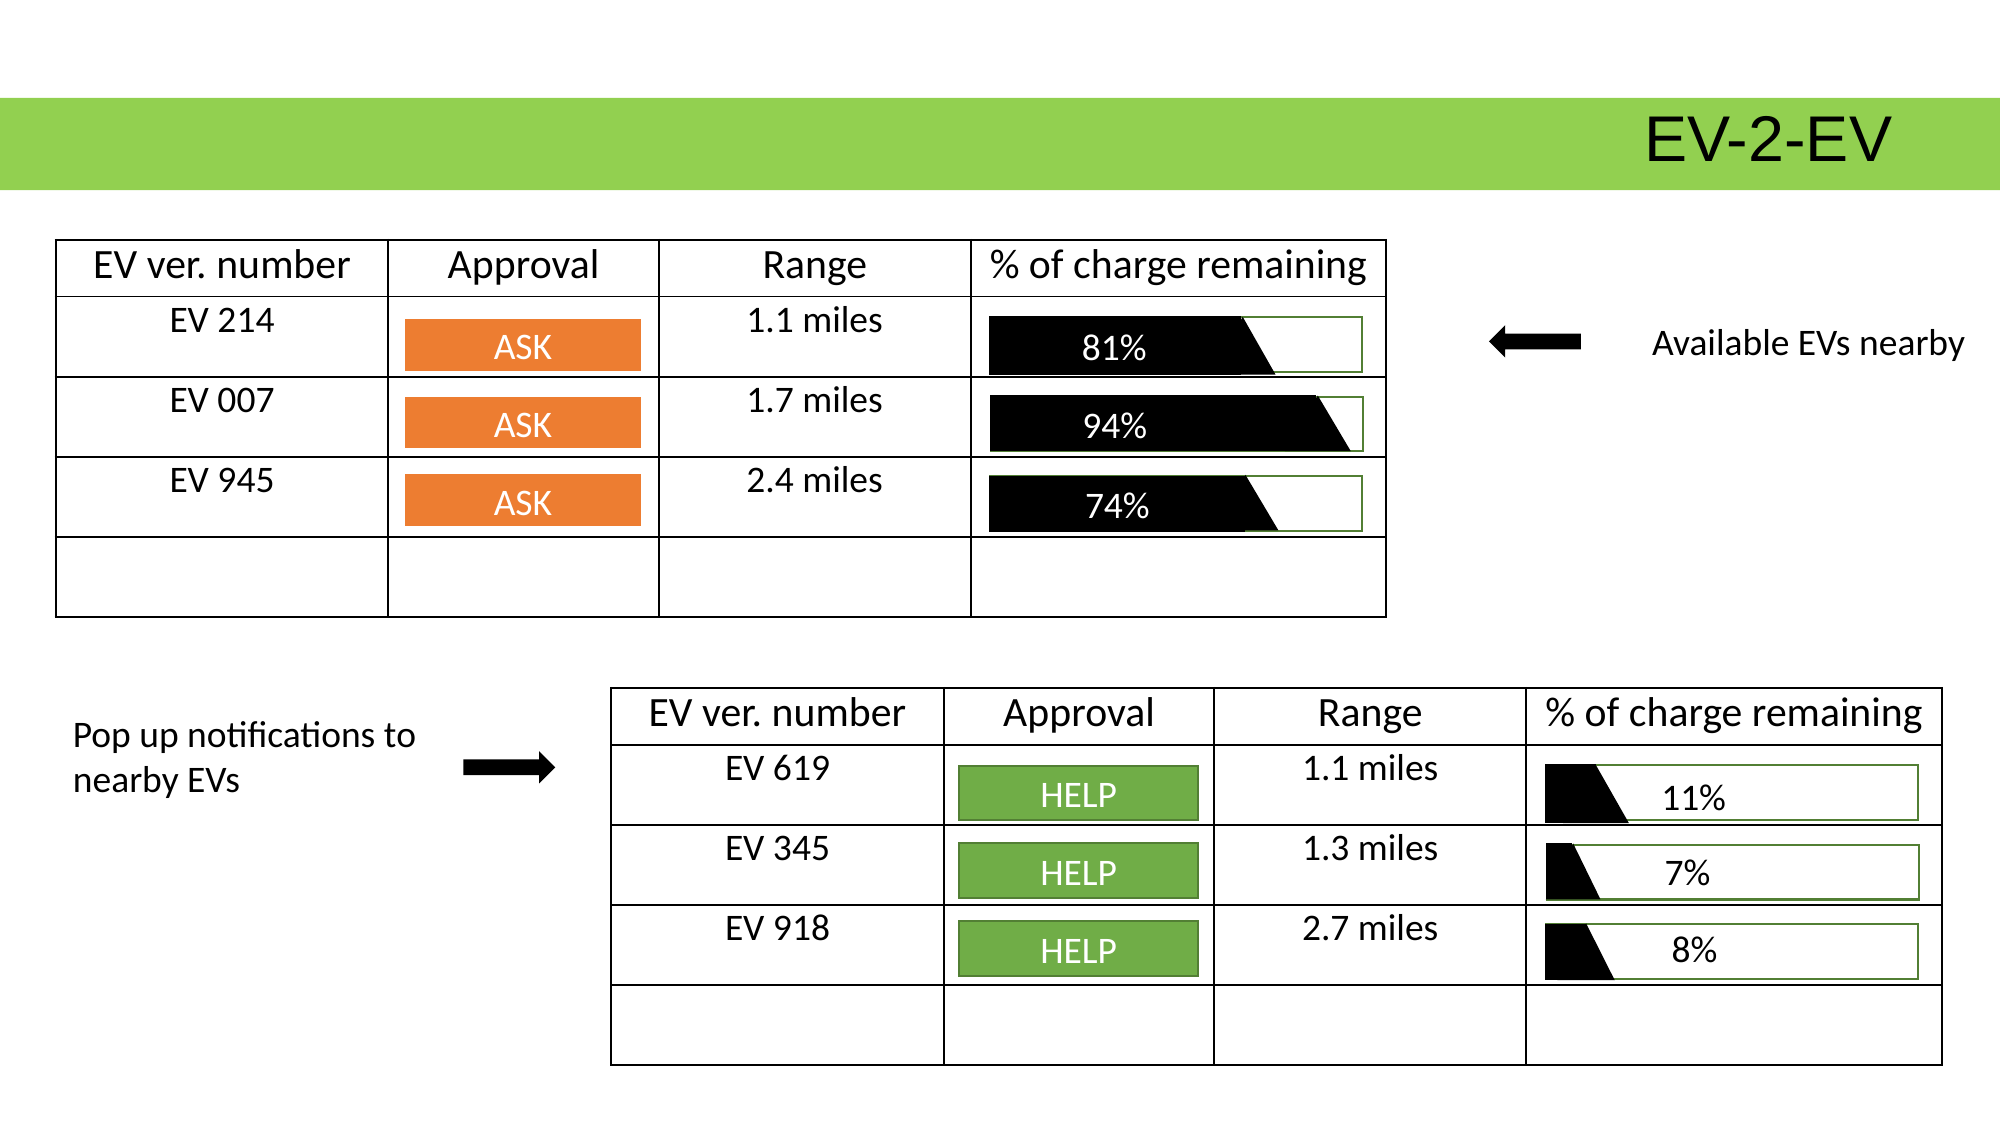

EV-2-EV
| EV ver. number | Approval | Range | % of charge remaining |
| --- | --- | --- | --- |
| EV 214 |  | 1.1 miles |  |
| EV 007 |  | 1.7 miles |  |
| EV 945 |  | 2.4 miles |  |
|  |  |  |  |
Available EVs nearby

         81%
ASK

ASK
         94%

ASK

74%

| EV ver. number | Approval | Range | % of charge remaining |
| --- | --- | --- | --- |
| EV 619 |  | 1.1 miles |  |
| EV 345 |  | 1.3 miles |  |
| EV 918 |  | 2.7 miles |  |
|  |  |  |  |
Pop up notifications to
nearby EVs

11%
HELP

7%
HELP

8%
HELP